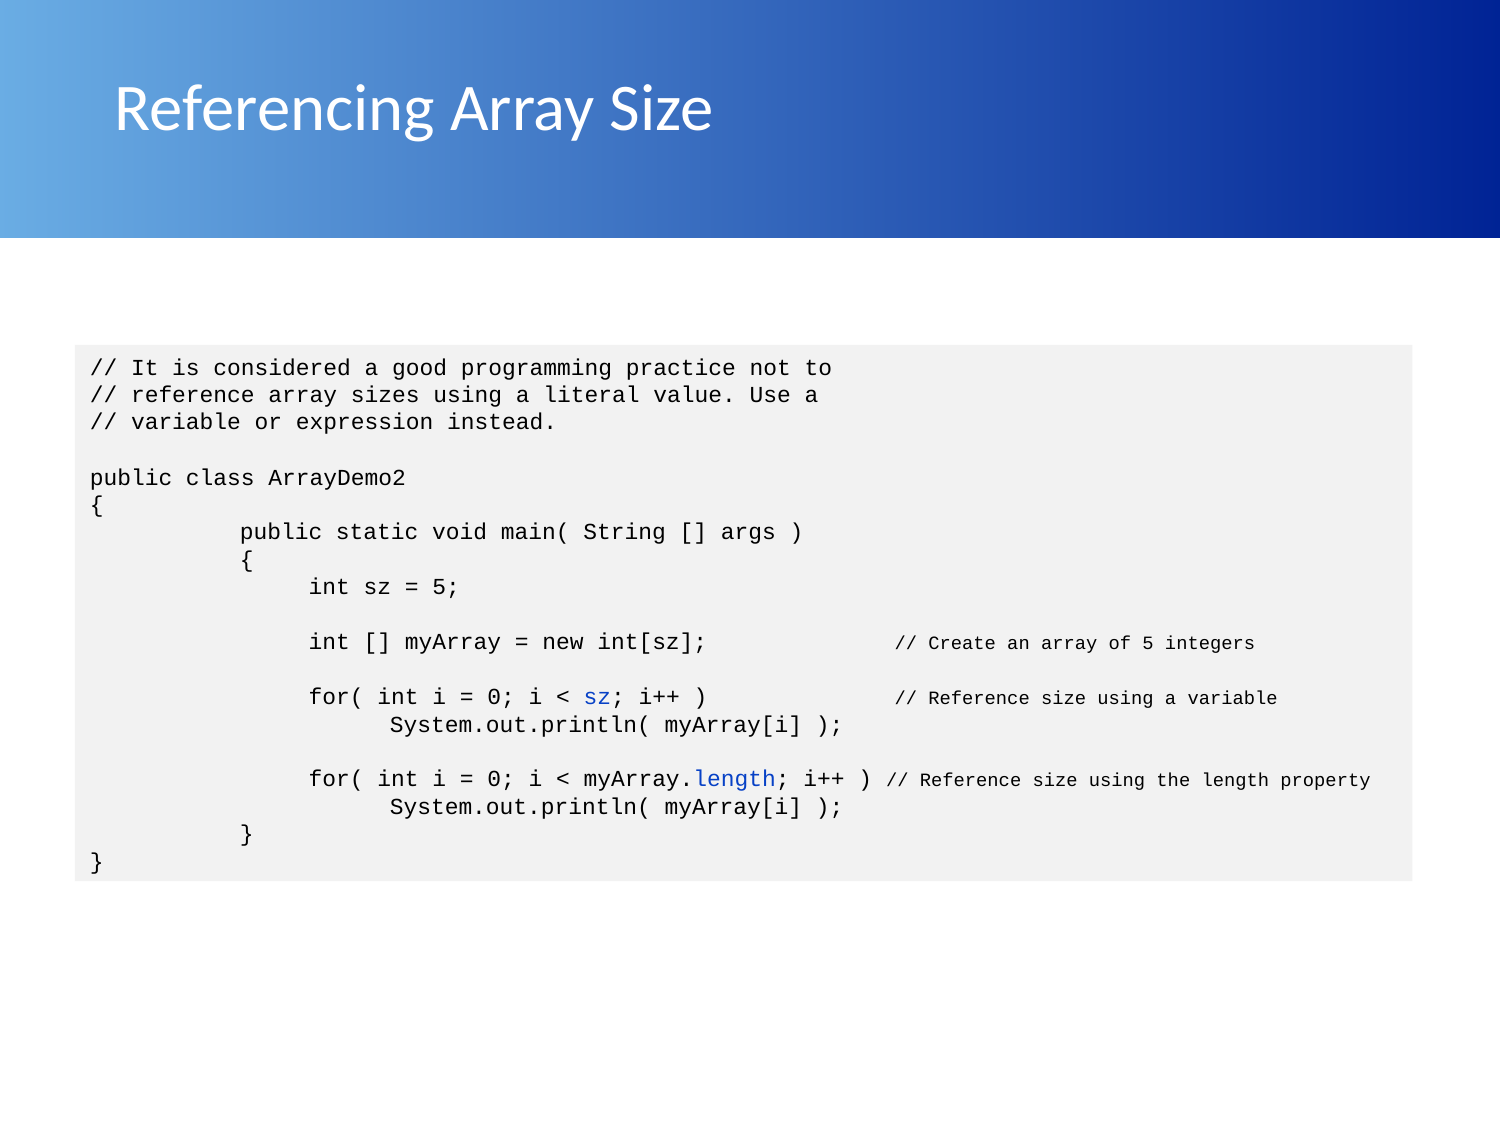

# Referencing Array Size

// It is considered a good programming practice not to
// reference array sizes using a literal value. Use a
// variable or expression instead.

public class ArrayDemo2
{
	public static void main( String [] args )
	{
	     int sz = 5;

	     int [] myArray = new int[sz];	    // Create an array of 5 integers

	     for( int i = 0; i < sz; i++ )	    // Reference size using a variable
		System.out.println( myArray[i] );

	     for( int i = 0; i < myArray.length; i++ ) // Reference size using the length property
		System.out.println( myArray[i] );
	}
}